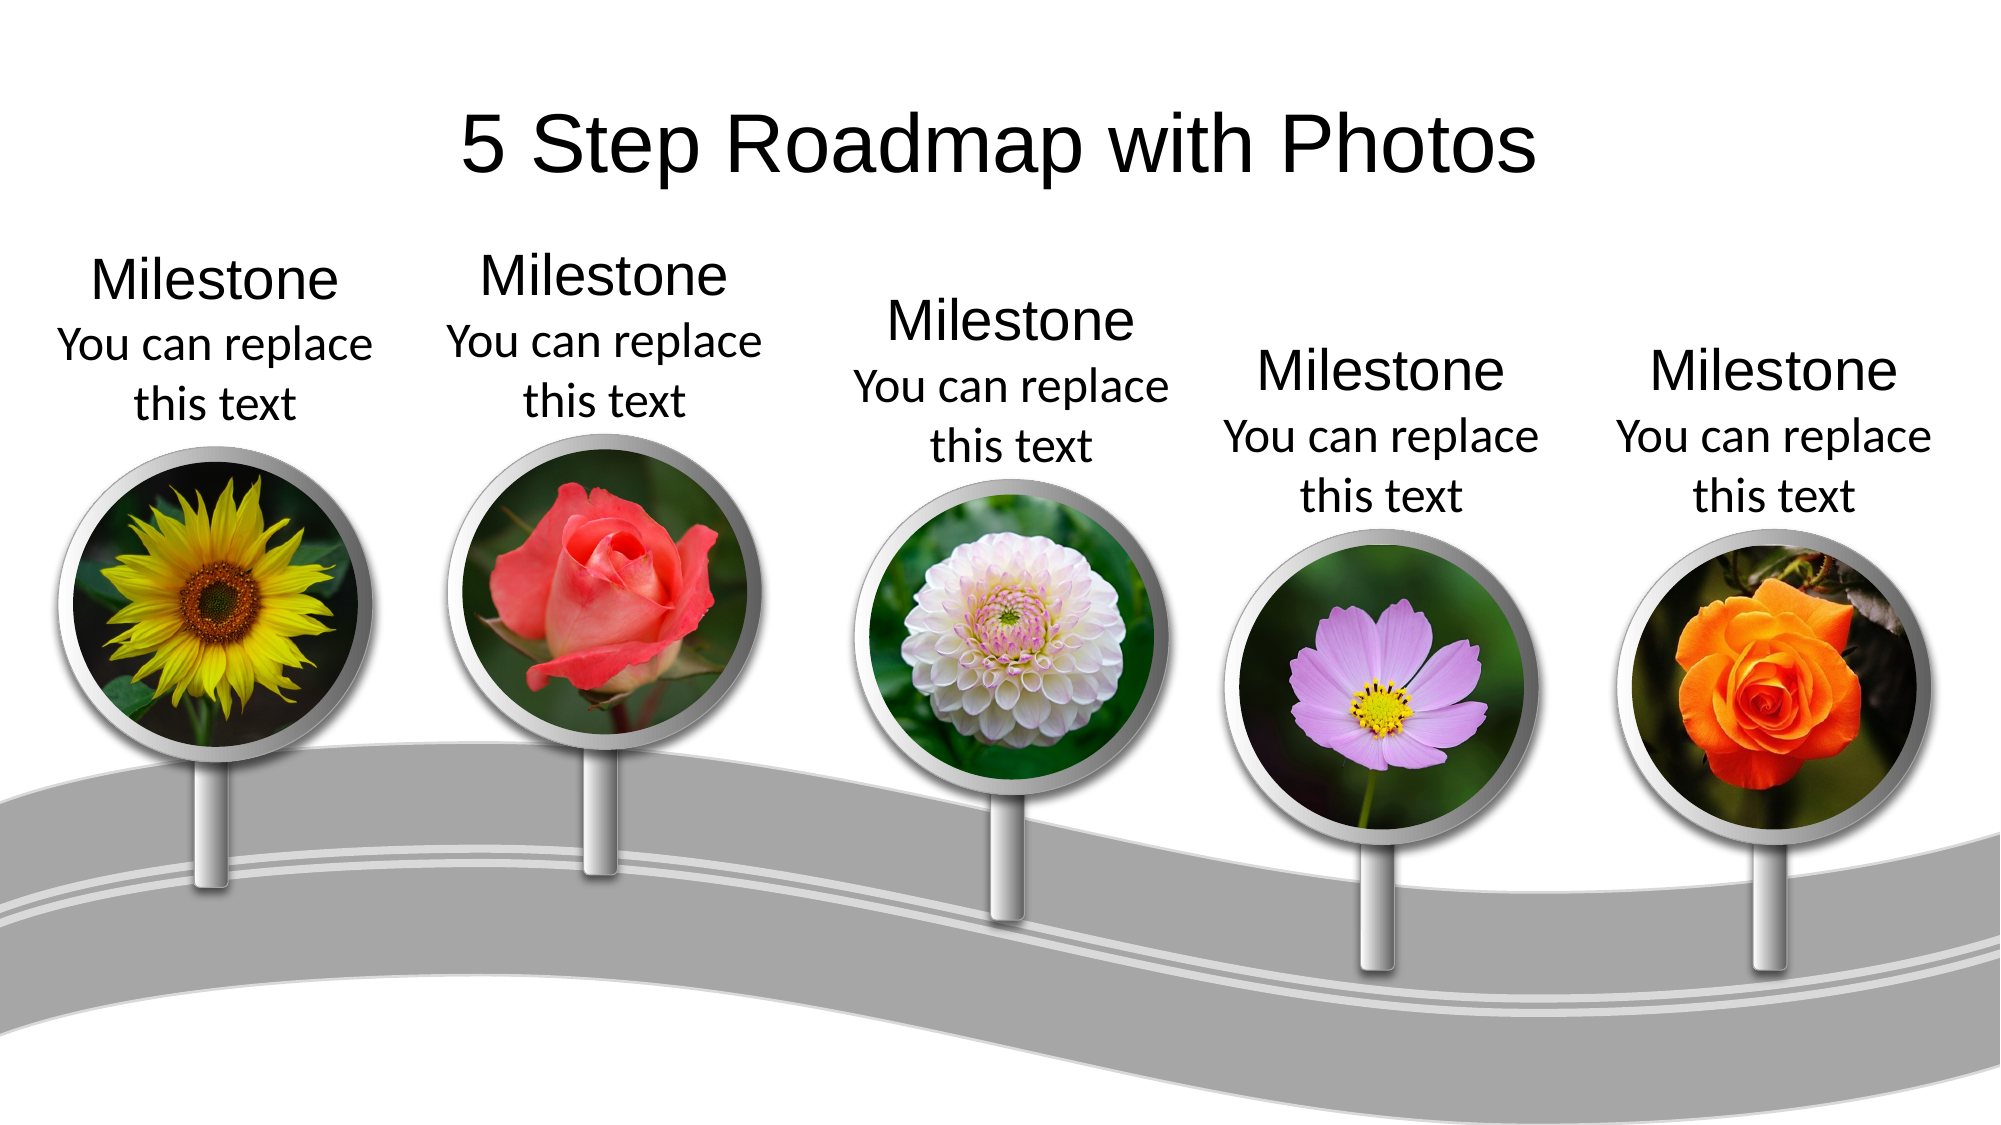

# 5 Step Roadmap with Photos

Milestone
You can replace this text
Milestone
You can replace this text
Milestone
You can replace this text
Milestone
You can replace this text
Milestone
You can replace this text